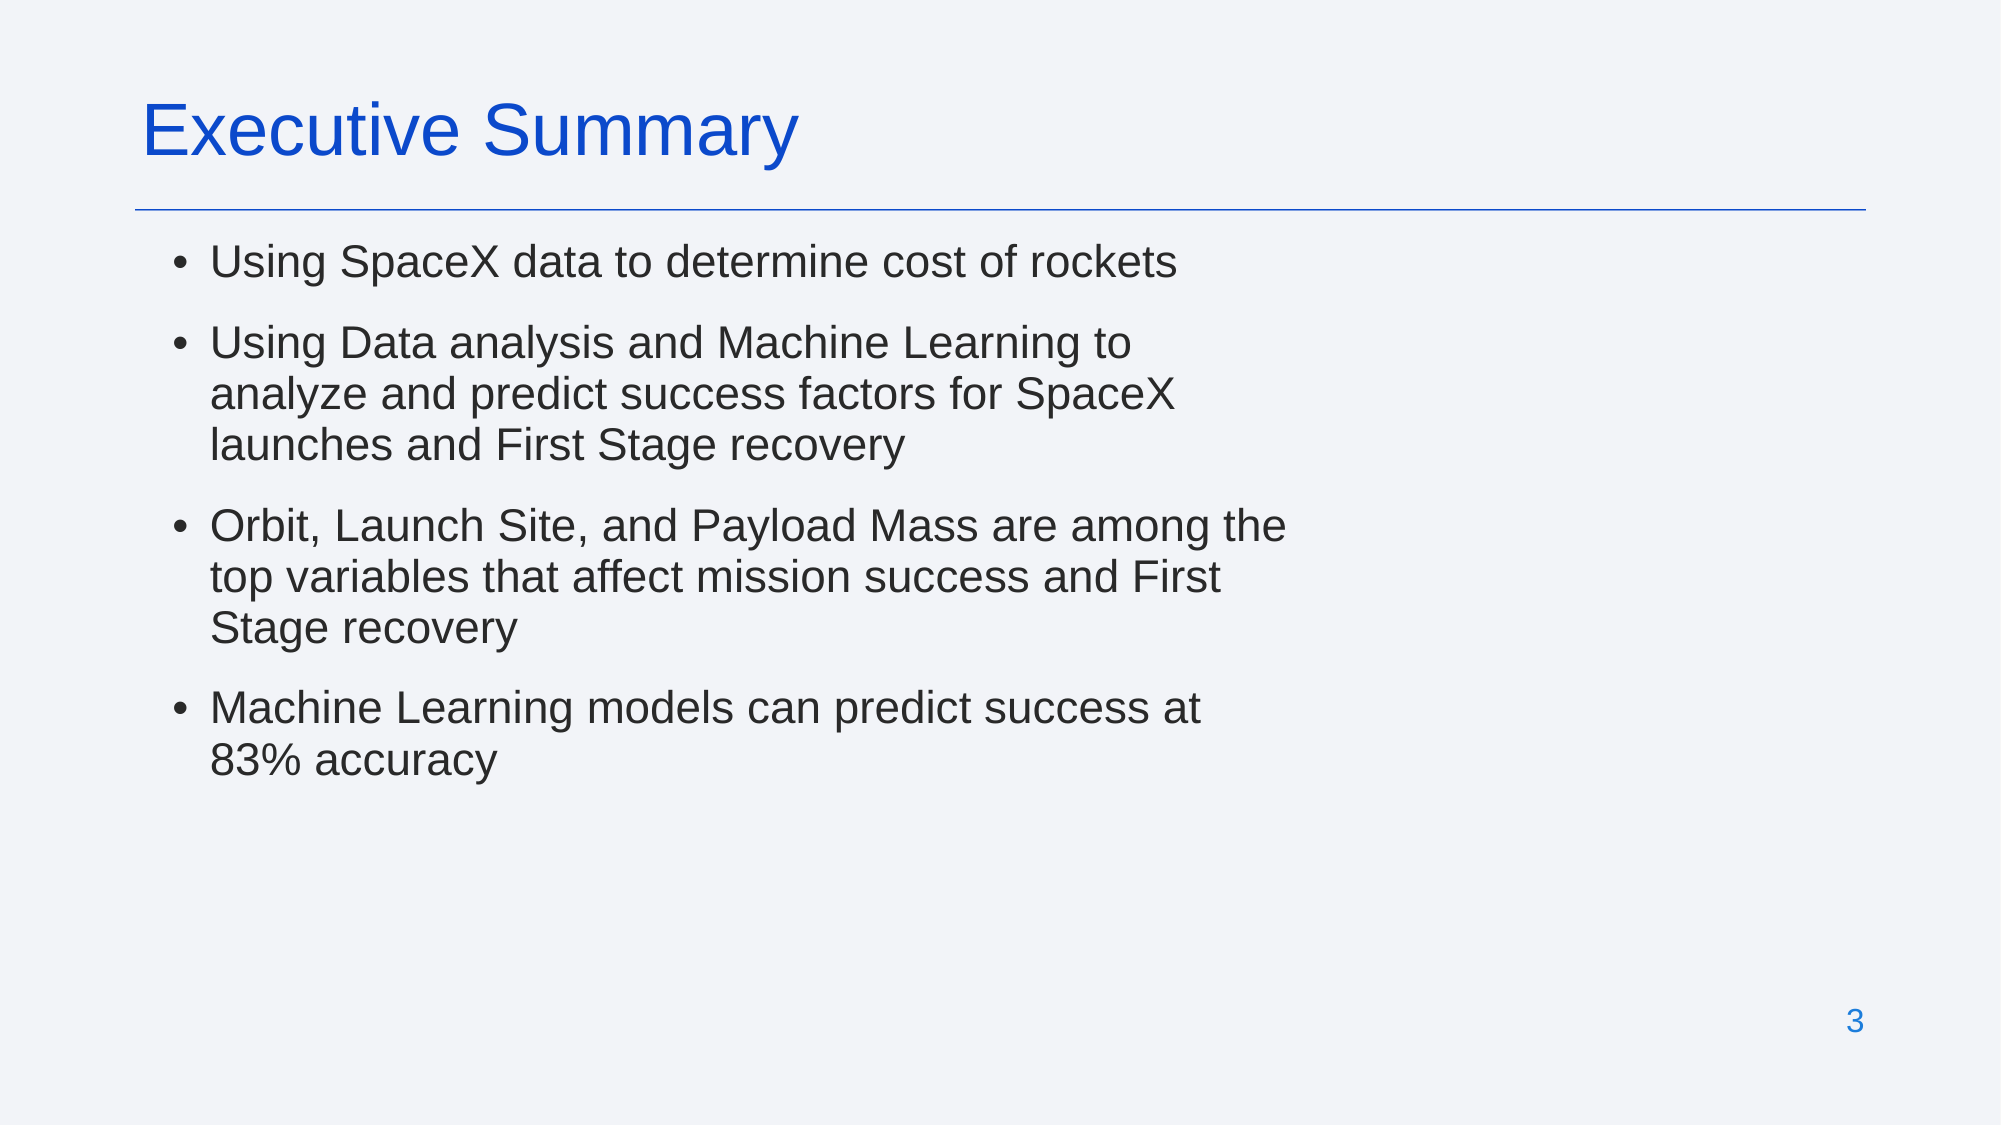

Executive Summary
Using SpaceX data to determine cost of rockets
Using Data analysis and Machine Learning to analyze and predict success factors for SpaceX launches and First Stage recovery
Orbit, Launch Site, and Payload Mass are among the top variables that affect mission success and First Stage recovery
Machine Learning models can predict success at 83% accuracy

3